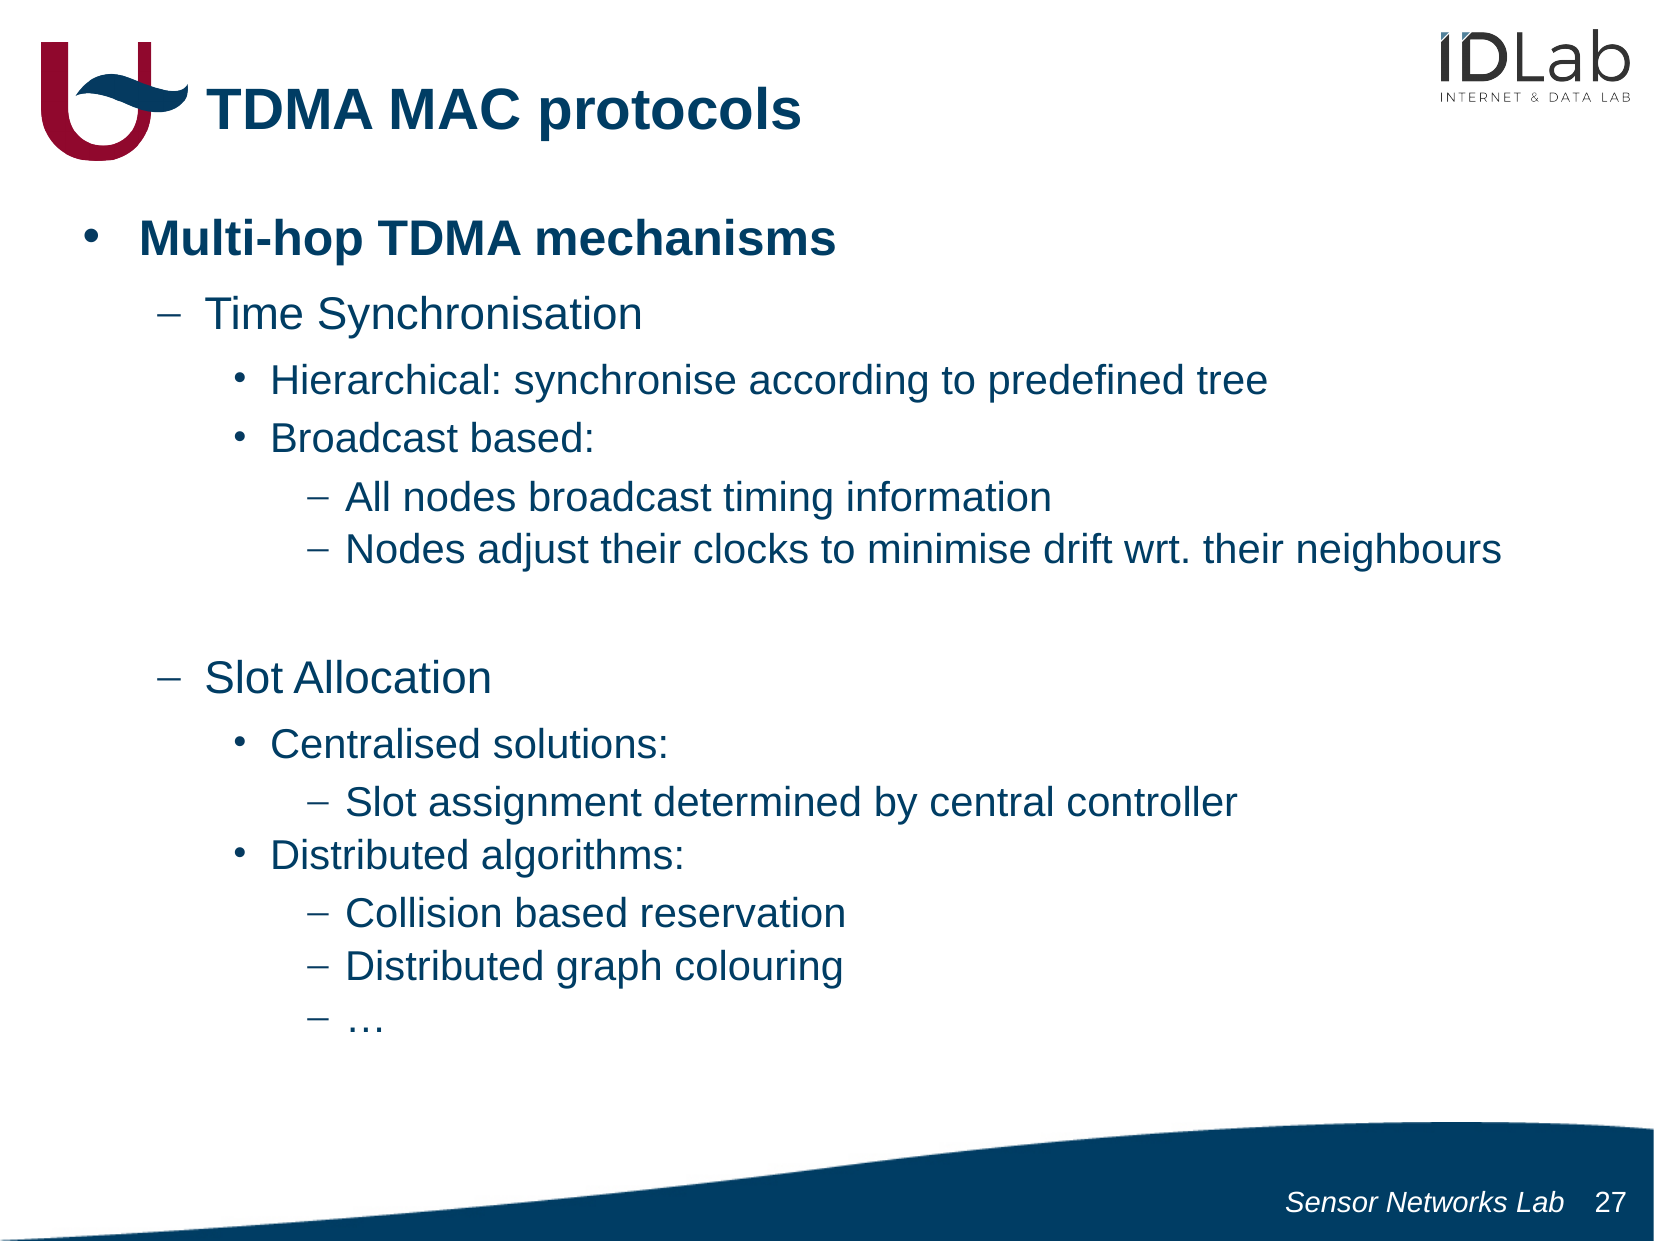

# TDMA MAC protocols
Multi-hop TDMA mechanisms
Time Synchronisation
Hierarchical: synchronise according to predefined tree
Broadcast based:
All nodes broadcast timing information
Nodes adjust their clocks to minimise drift wrt. their neighbours

Slot Allocation
Centralised solutions:
Slot assignment determined by central controller
Distributed algorithms:
Collision based reservation
Distributed graph colouring
…

Sensor Networks Lab
27